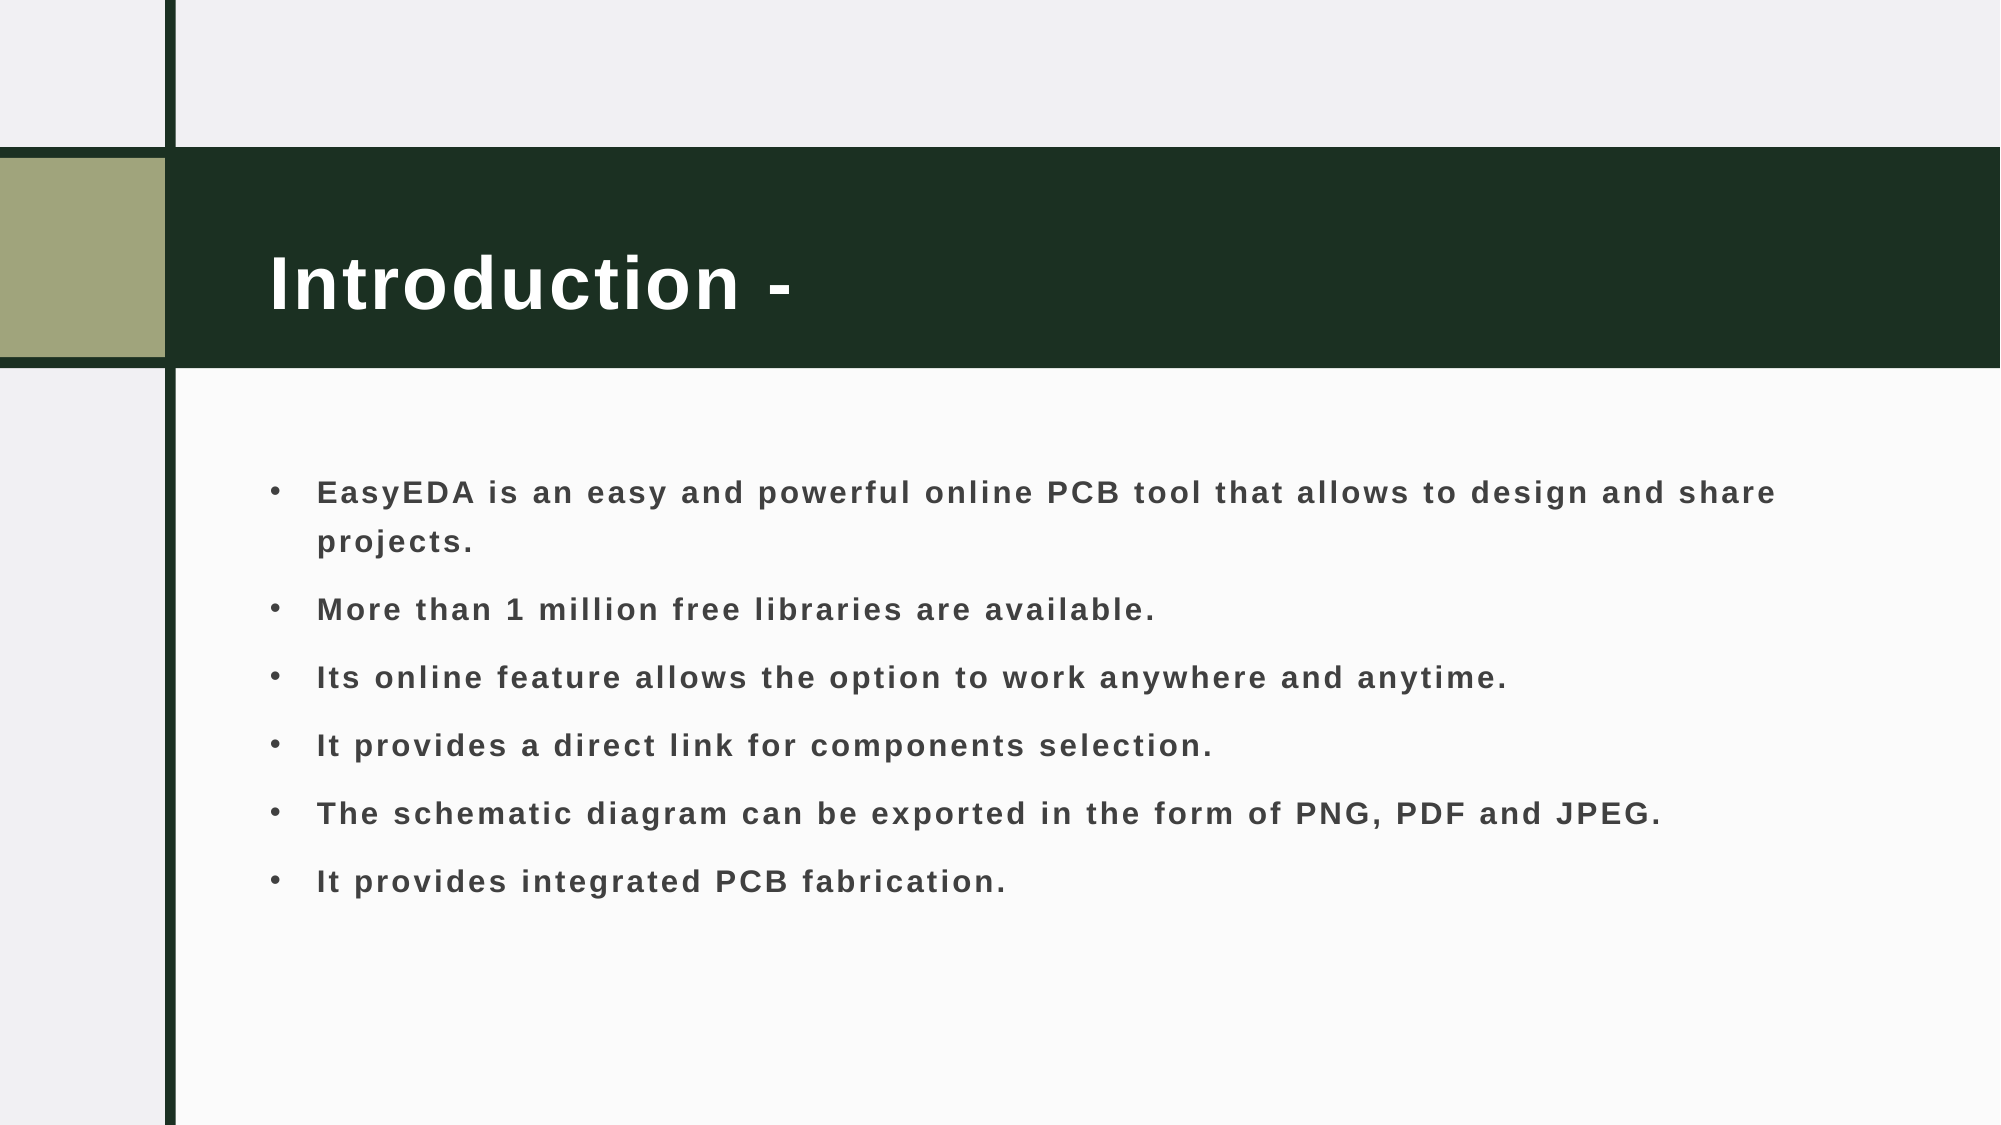

# Introduction -

EasyEDA is an easy and powerful online PCB tool that allows to design and share projects.
More than 1 million free libraries are available.
Its online feature allows the option to work anywhere and anytime.
It provides a direct link for components selection.
The schematic diagram can be exported in the form of PNG, PDF and JPEG.
It provides integrated PCB fabrication.